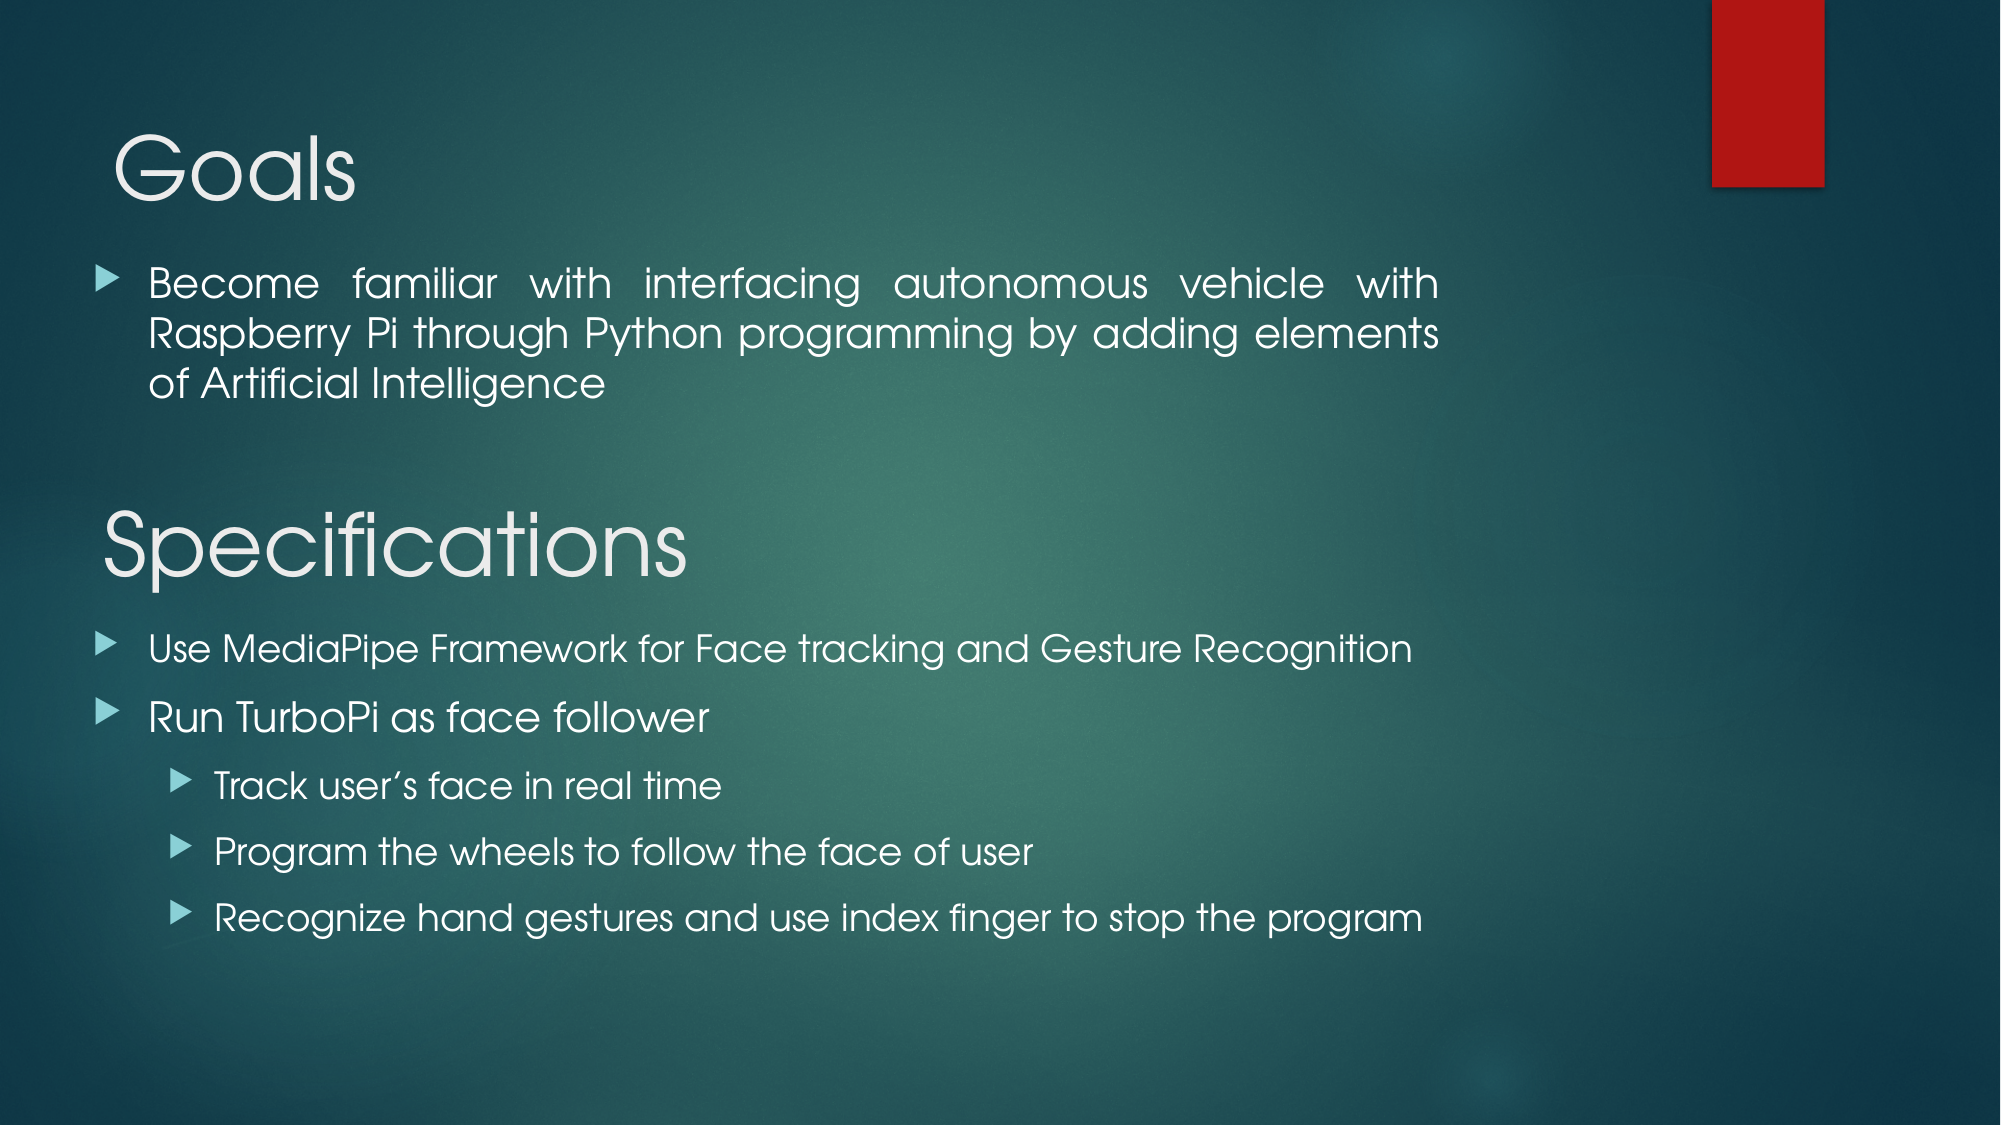

# Goals
Become familiar with interfacing autonomous vehicle with Raspberry Pi through Python programming by adding elements of Artificial Intelligence
Specifications
Use MediaPipe Framework for Face tracking and Gesture Recognition
Run TurboPi as face follower
Track user’s face in real time
Program the wheels to follow the face of user
Recognize hand gestures and use index finger to stop the program